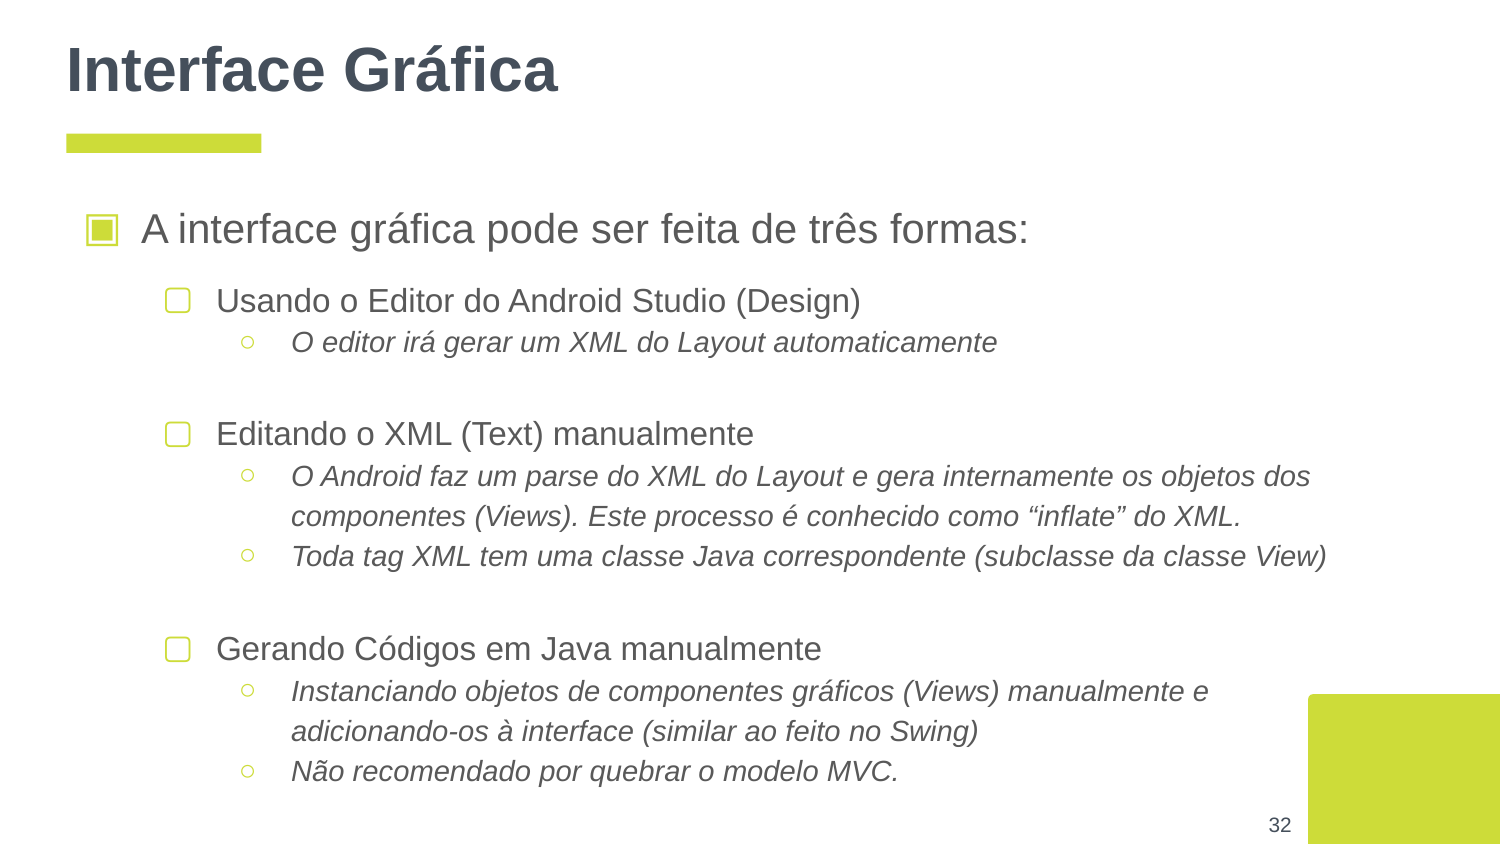

# Interface Gráfica
A interface gráfica pode ser feita de três formas:
Usando o Editor do Android Studio (Design)
O editor irá gerar um XML do Layout automaticamente

Editando o XML (Text) manualmente
O Android faz um parse do XML do Layout e gera internamente os objetos dos componentes (Views). Este processo é conhecido como “inflate” do XML.
Toda tag XML tem uma classe Java correspondente (subclasse da classe View)

Gerando Códigos em Java manualmente
Instanciando objetos de componentes gráficos (Views) manualmente e
adicionando-os à interface (similar ao feito no Swing)
Não recomendado por quebrar o modelo MVC.
32